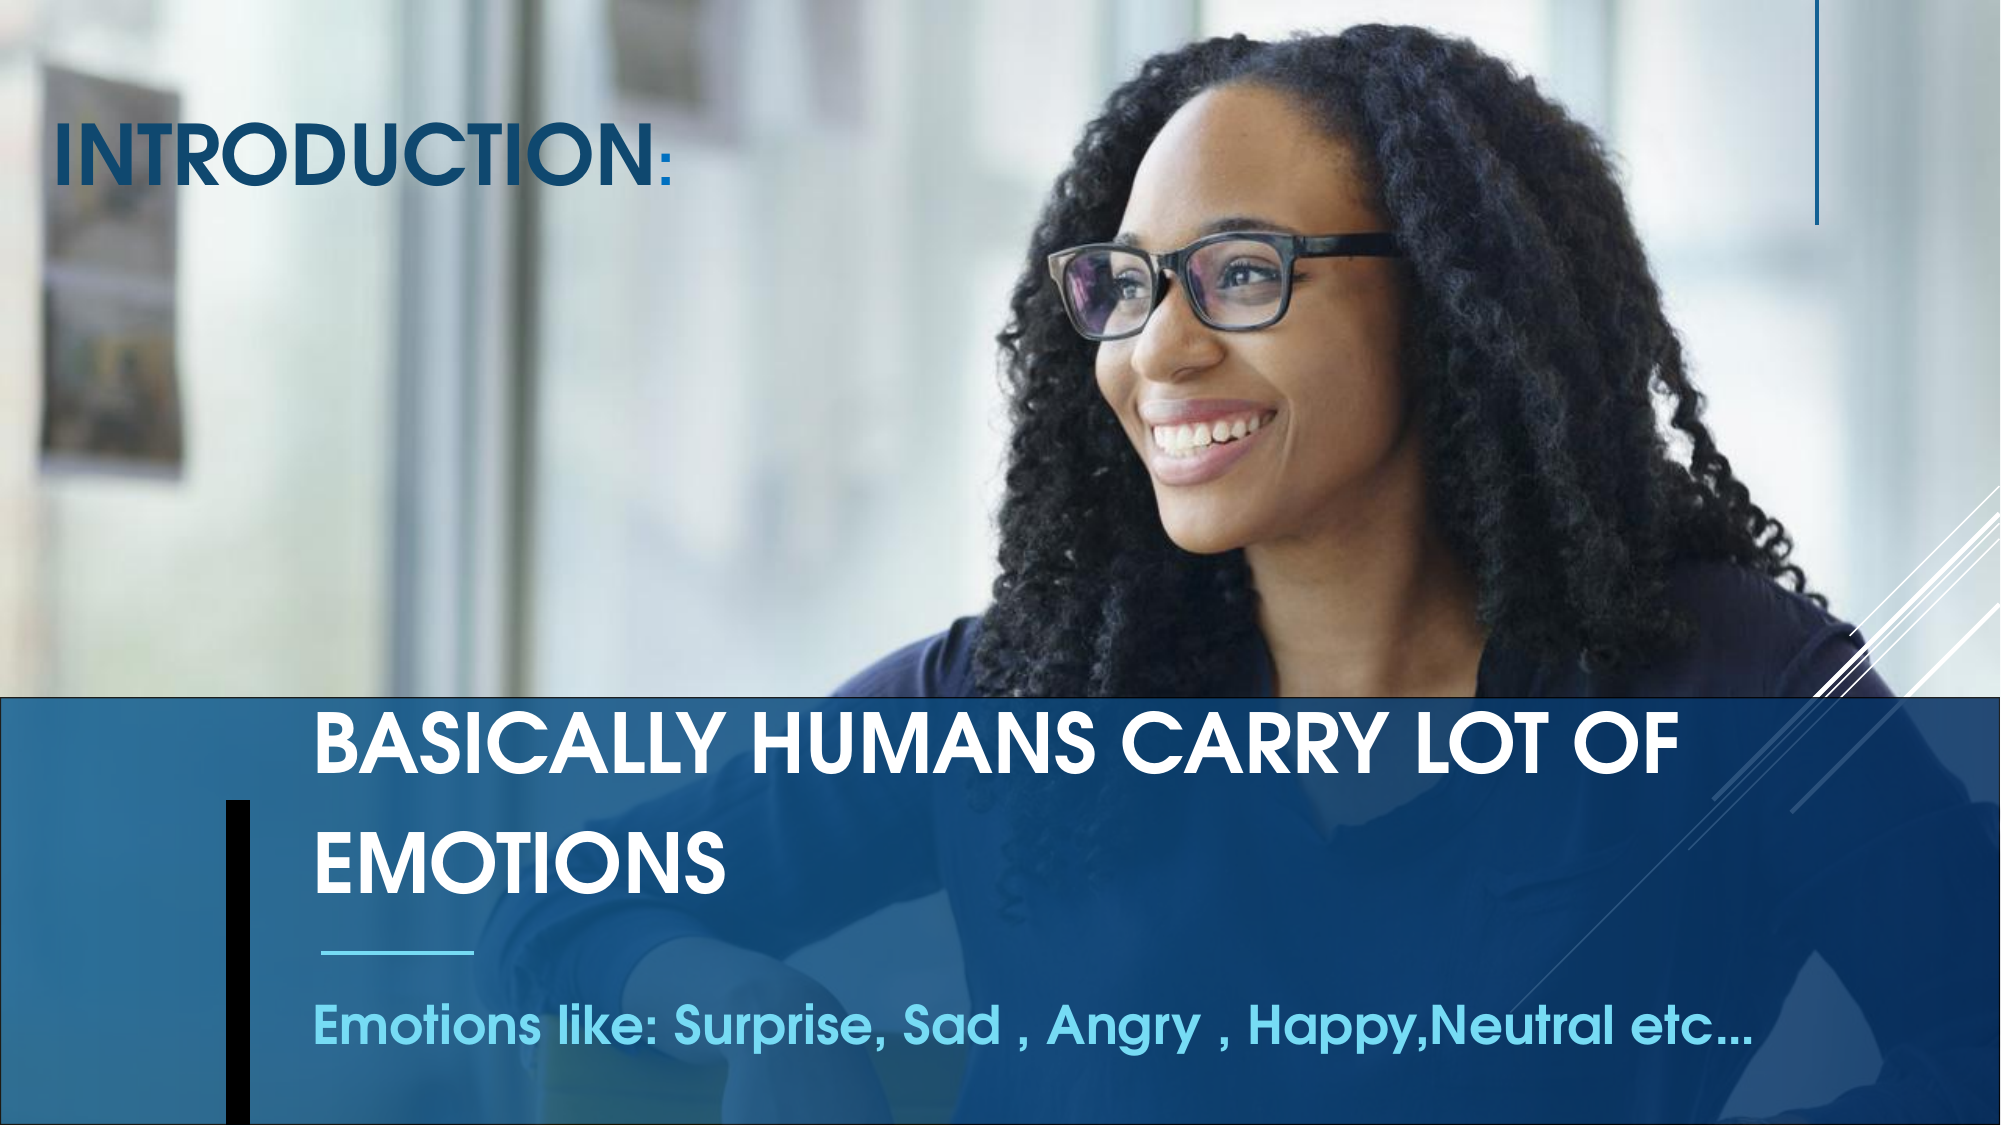

INTRODUCTION:
# BASICALLY HUMANS CARRY LOT OF EMOTIONS
Emotions like: Surprise, Sad , Angry , Happy,Neutral etc…